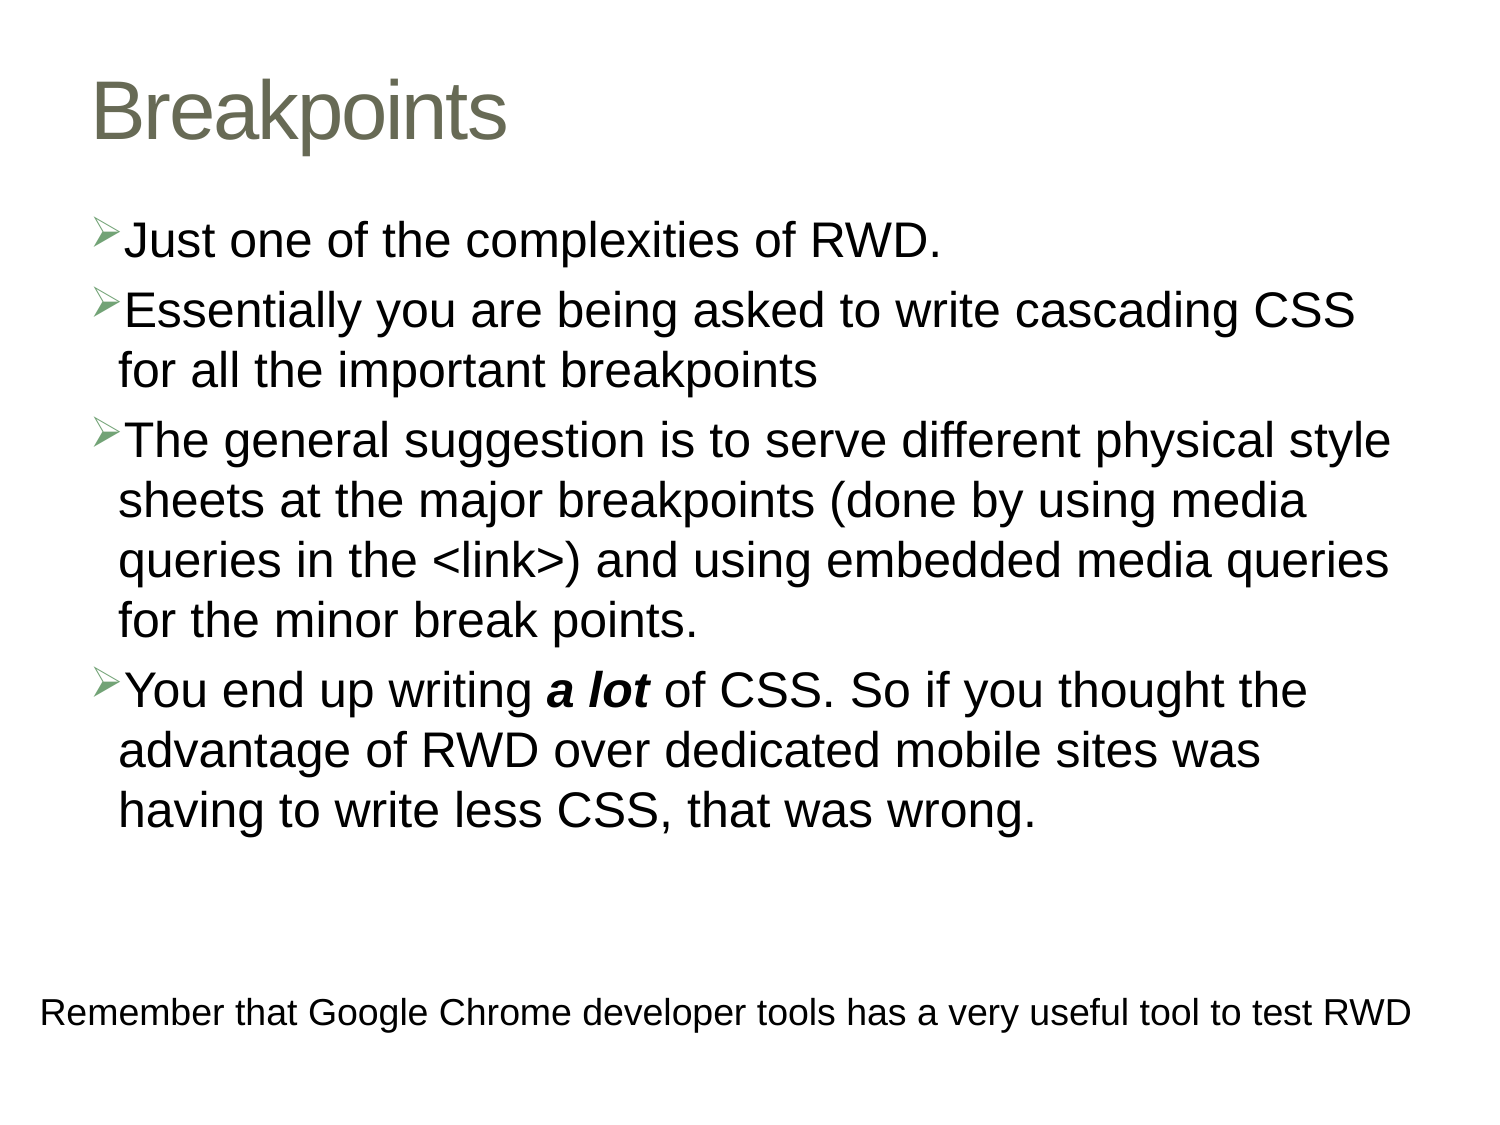

# Breakpoints
Just one of the complexities of RWD.
Essentially you are being asked to write cascading CSS for all the important breakpoints
The general suggestion is to serve different physical style sheets at the major breakpoints (done by using media queries in the <link>) and using embedded media queries for the minor break points.
You end up writing a lot of CSS. So if you thought the advantage of RWD over dedicated mobile sites was having to write less CSS, that was wrong.
Remember that Google Chrome developer tools has a very useful tool to test RWD